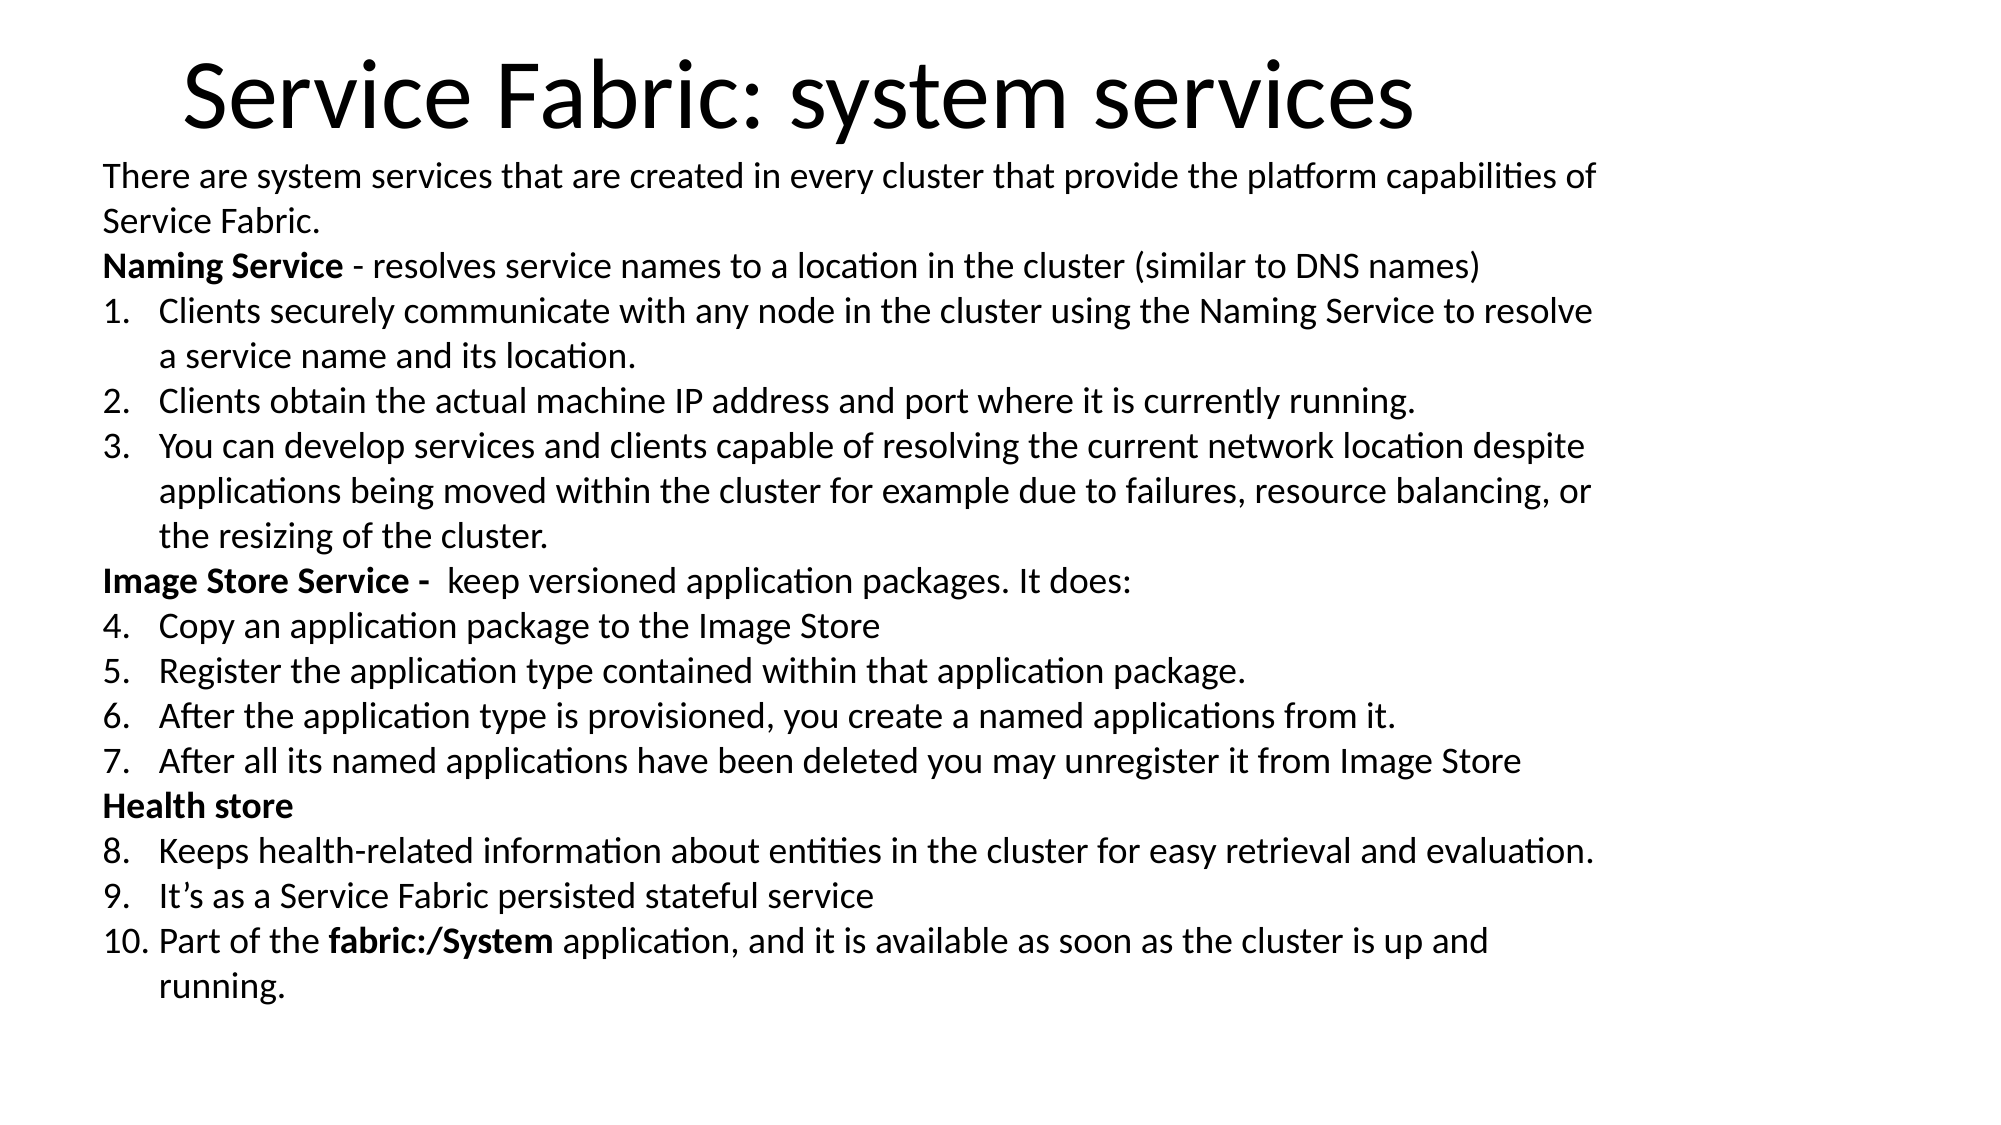

# Service Fabric: system services
There are system services that are created in every cluster that provide the platform capabilities of Service Fabric.
Naming Service - resolves service names to a location in the cluster (similar to DNS names)
Clients securely communicate with any node in the cluster using the Naming Service to resolve a service name and its location.
Clients obtain the actual machine IP address and port where it is currently running.
You can develop services and clients capable of resolving the current network location despite applications being moved within the cluster for example due to failures, resource balancing, or the resizing of the cluster.
Image Store Service -  keep versioned application packages. It does:
Copy an application package to the Image Store
Register the application type contained within that application package.
After the application type is provisioned, you create a named applications from it.
After all its named applications have been deleted you may unregister it from Image Store
Health store
Keeps health-related information about entities in the cluster for easy retrieval and evaluation.
It’s as a Service Fabric persisted stateful service
Part of the fabric:/System application, and it is available as soon as the cluster is up and running.